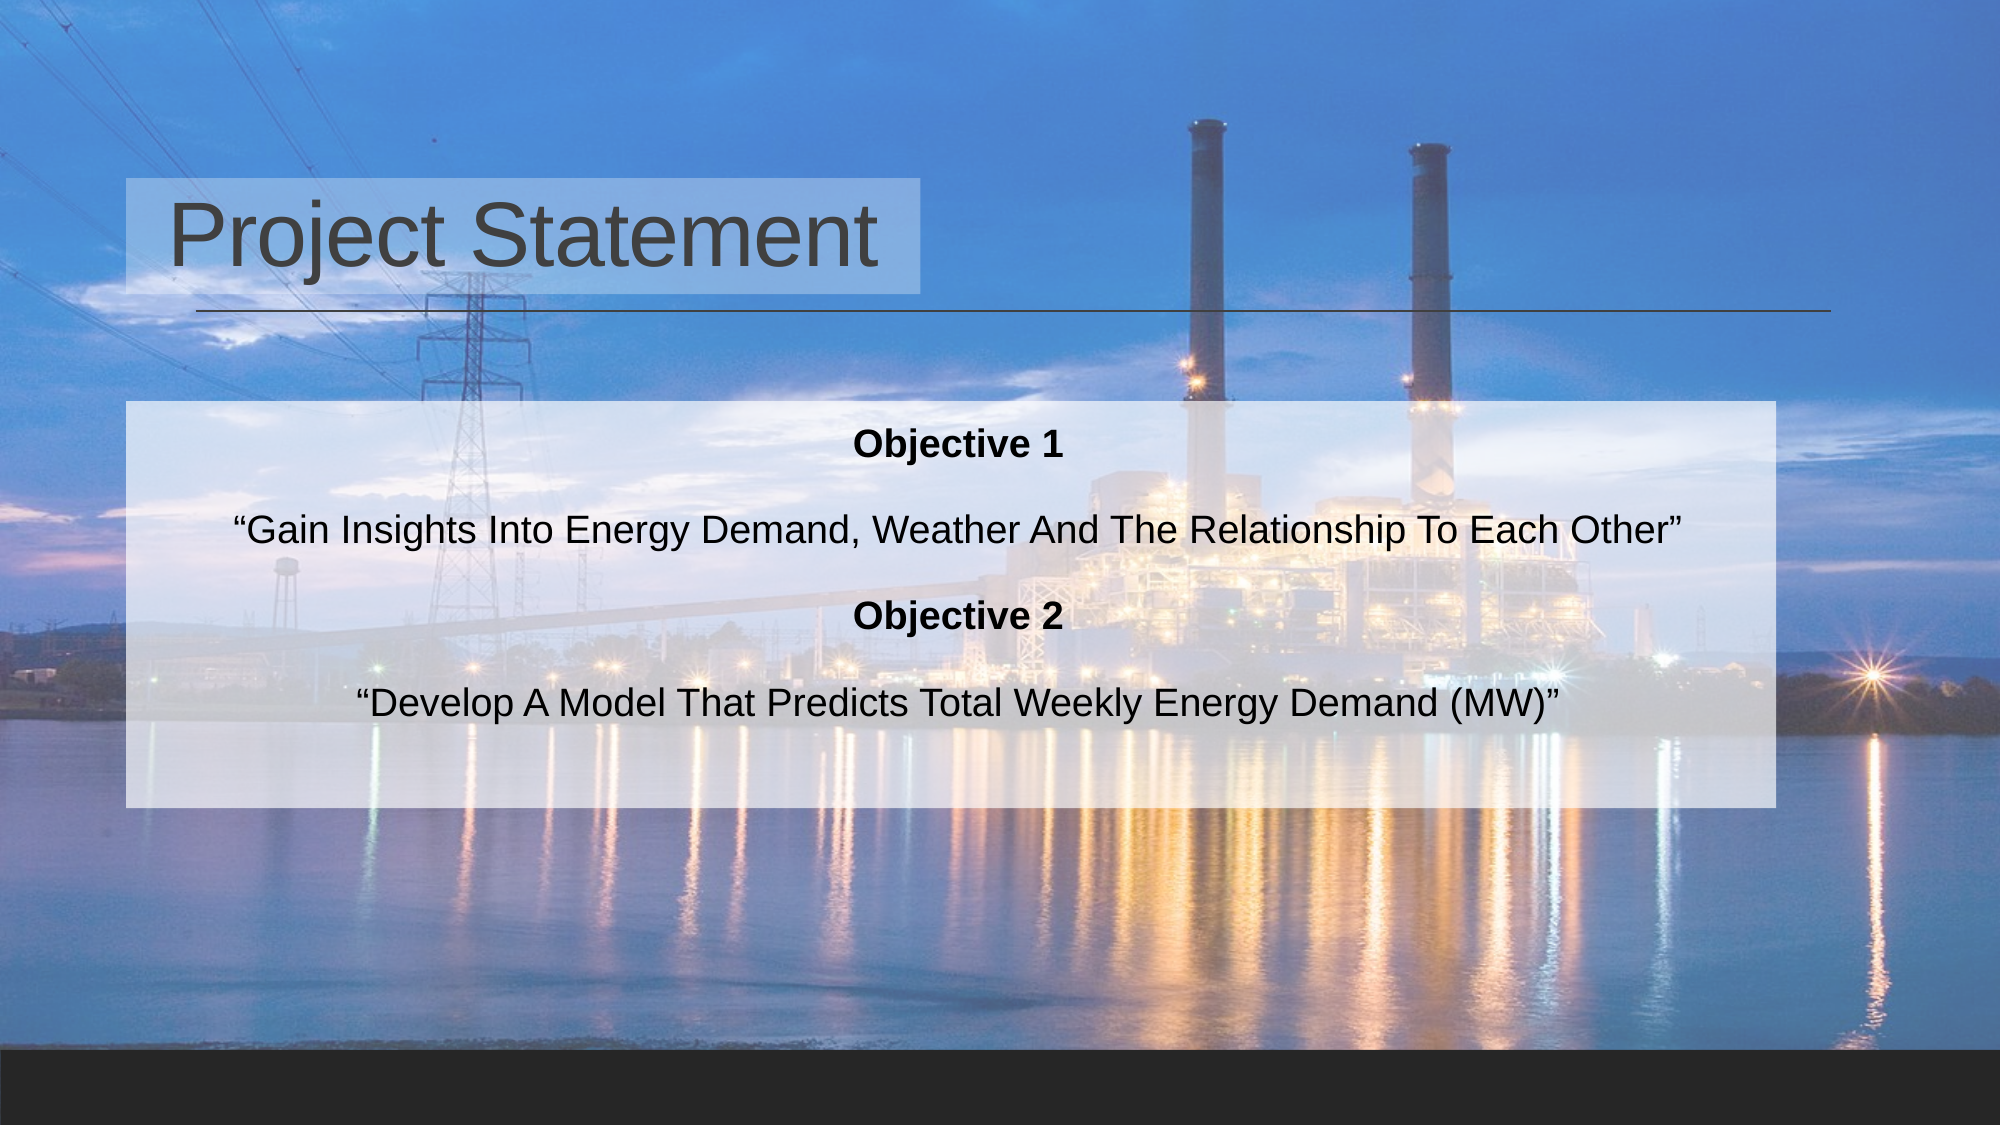

# Project Statement
Objective 1
“Gain Insights Into Energy Demand, Weather And The Relationship To Each Other”
Objective 2
“Develop A Model That Predicts Total Weekly Energy Demand (MW)”